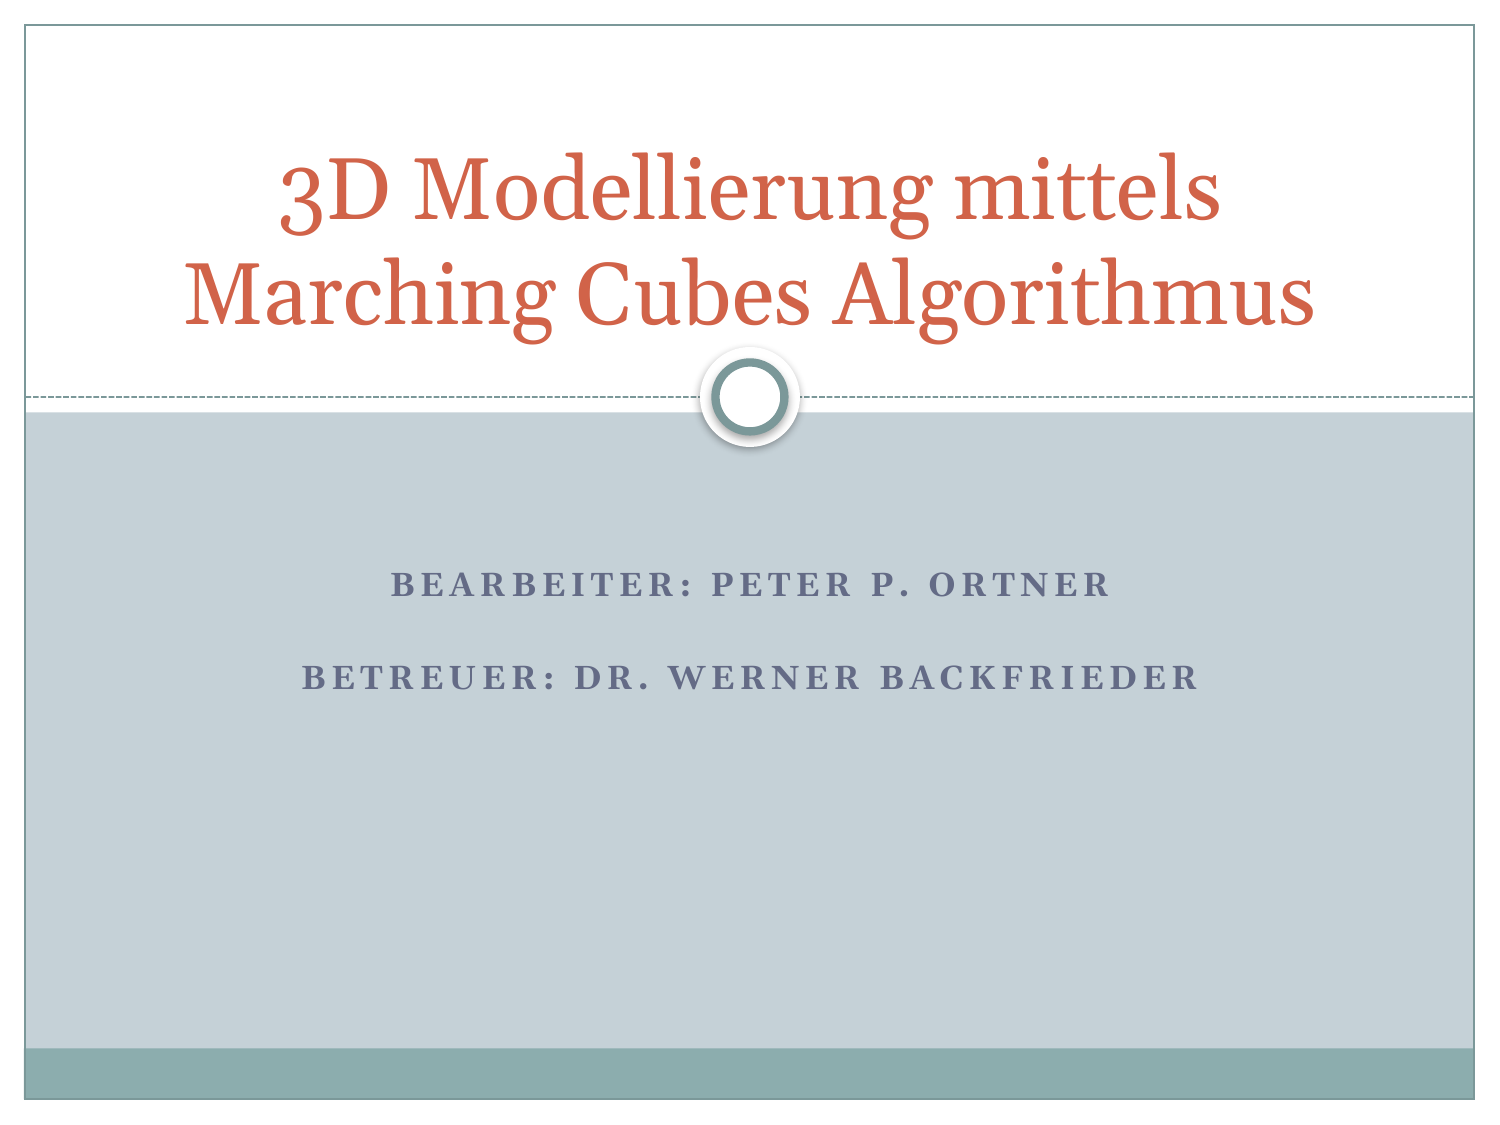

# 3D Modellierung mittels Marching Cubes Algorithmus

Bearbeiter: Peter p. Ortner

Betreuer: dr. werner backfrieder